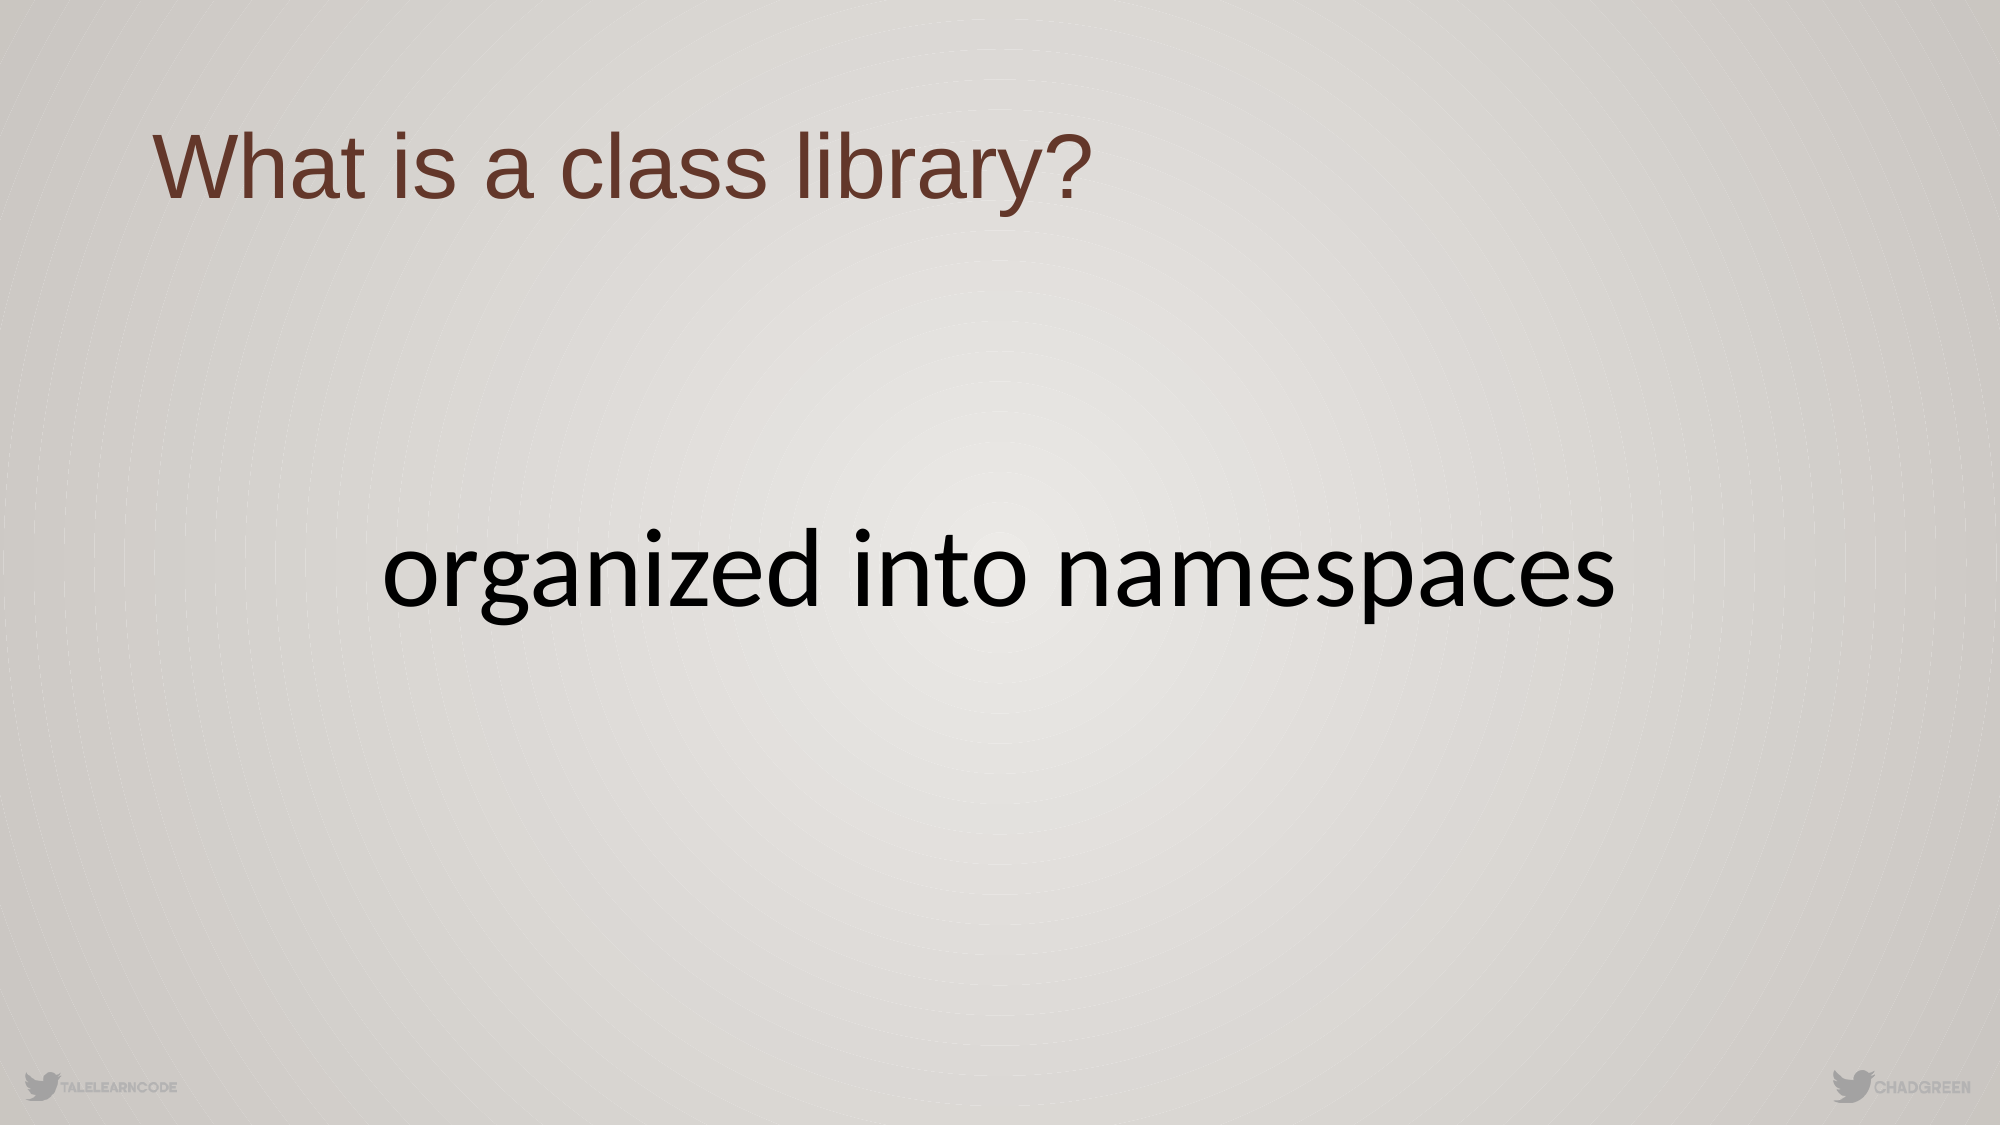

# What is a class library?
organized into namespaces